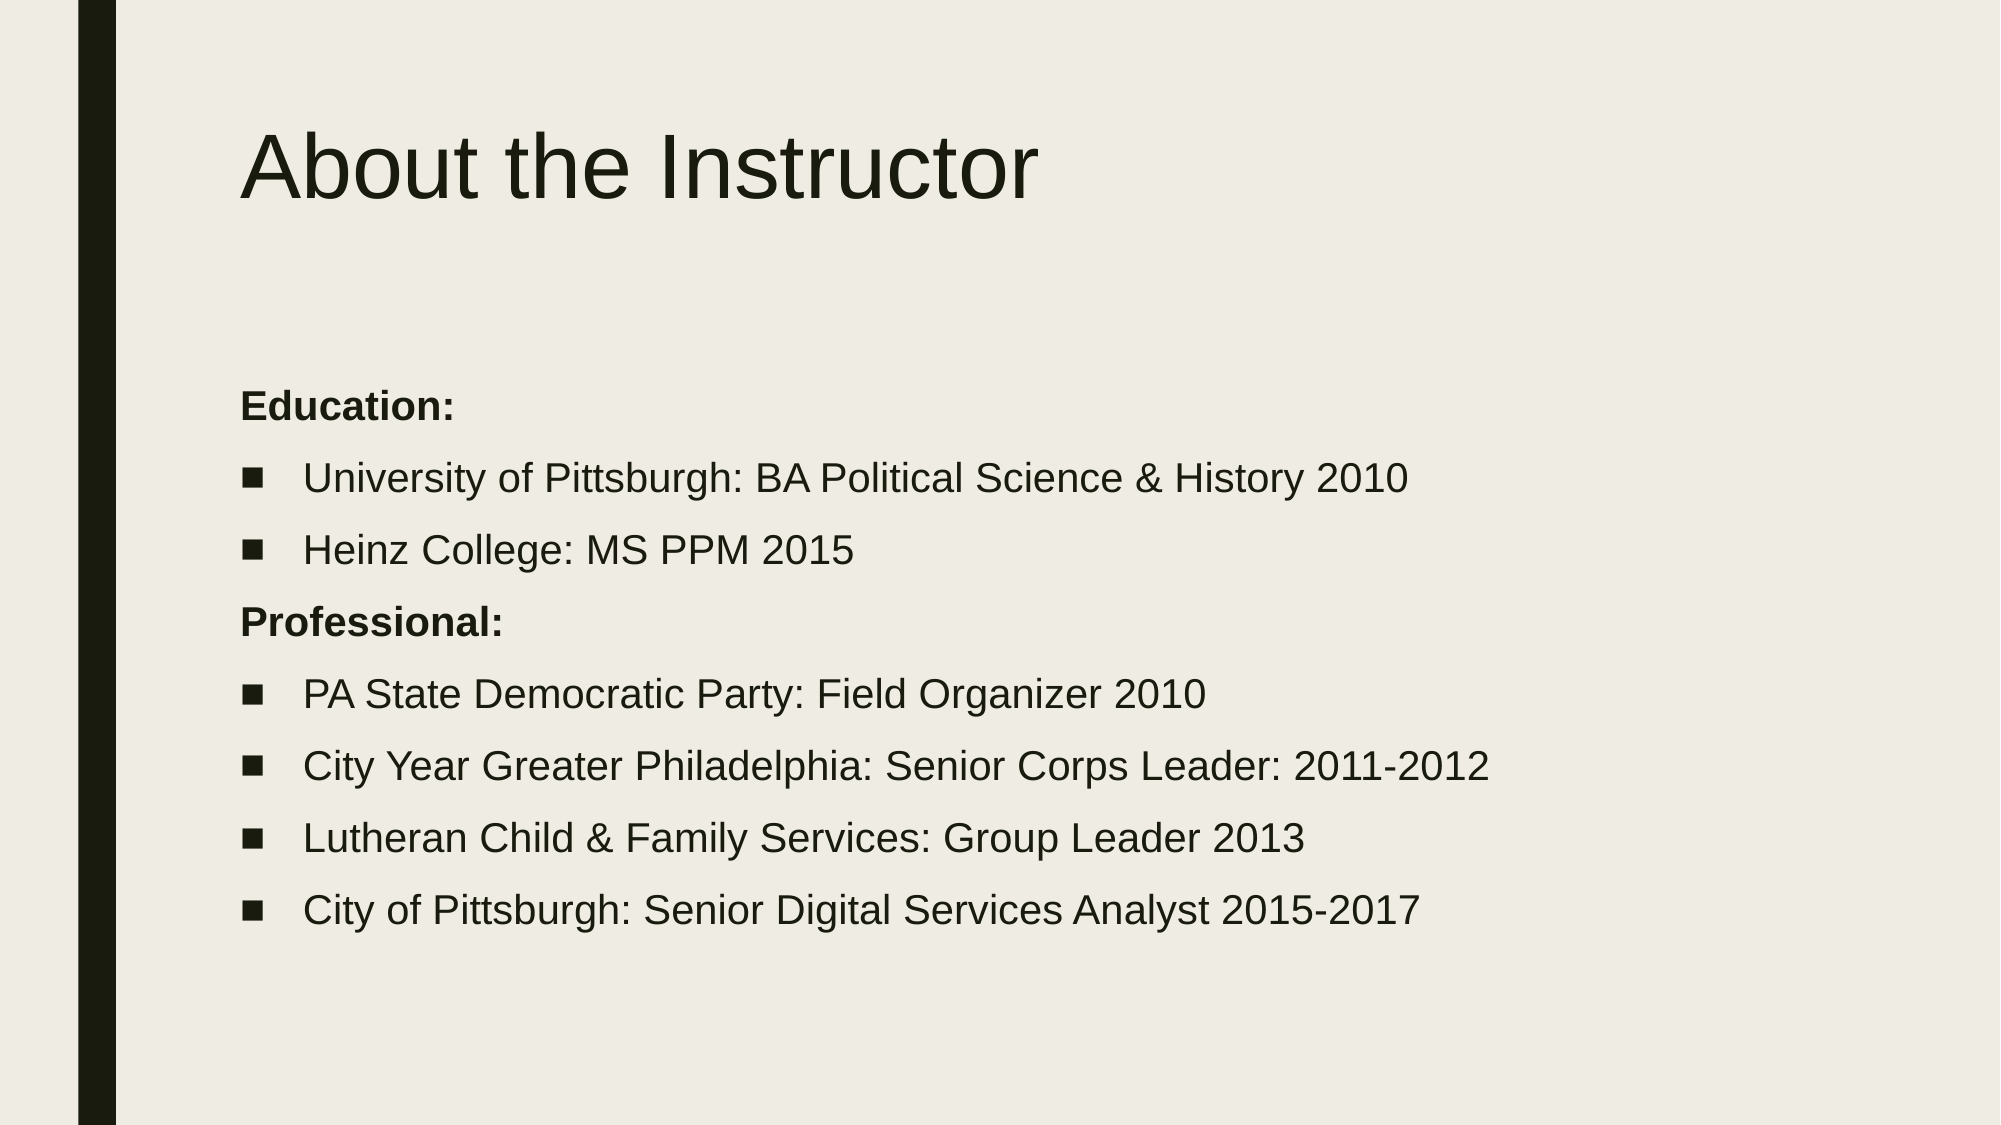

# About the Instructor
Education:
University of Pittsburgh: BA Political Science & History 2010
Heinz College: MS PPM 2015
Professional:
PA State Democratic Party: Field Organizer 2010
City Year Greater Philadelphia: Senior Corps Leader: 2011-2012
Lutheran Child & Family Services: Group Leader 2013
City of Pittsburgh: Senior Digital Services Analyst 2015-2017